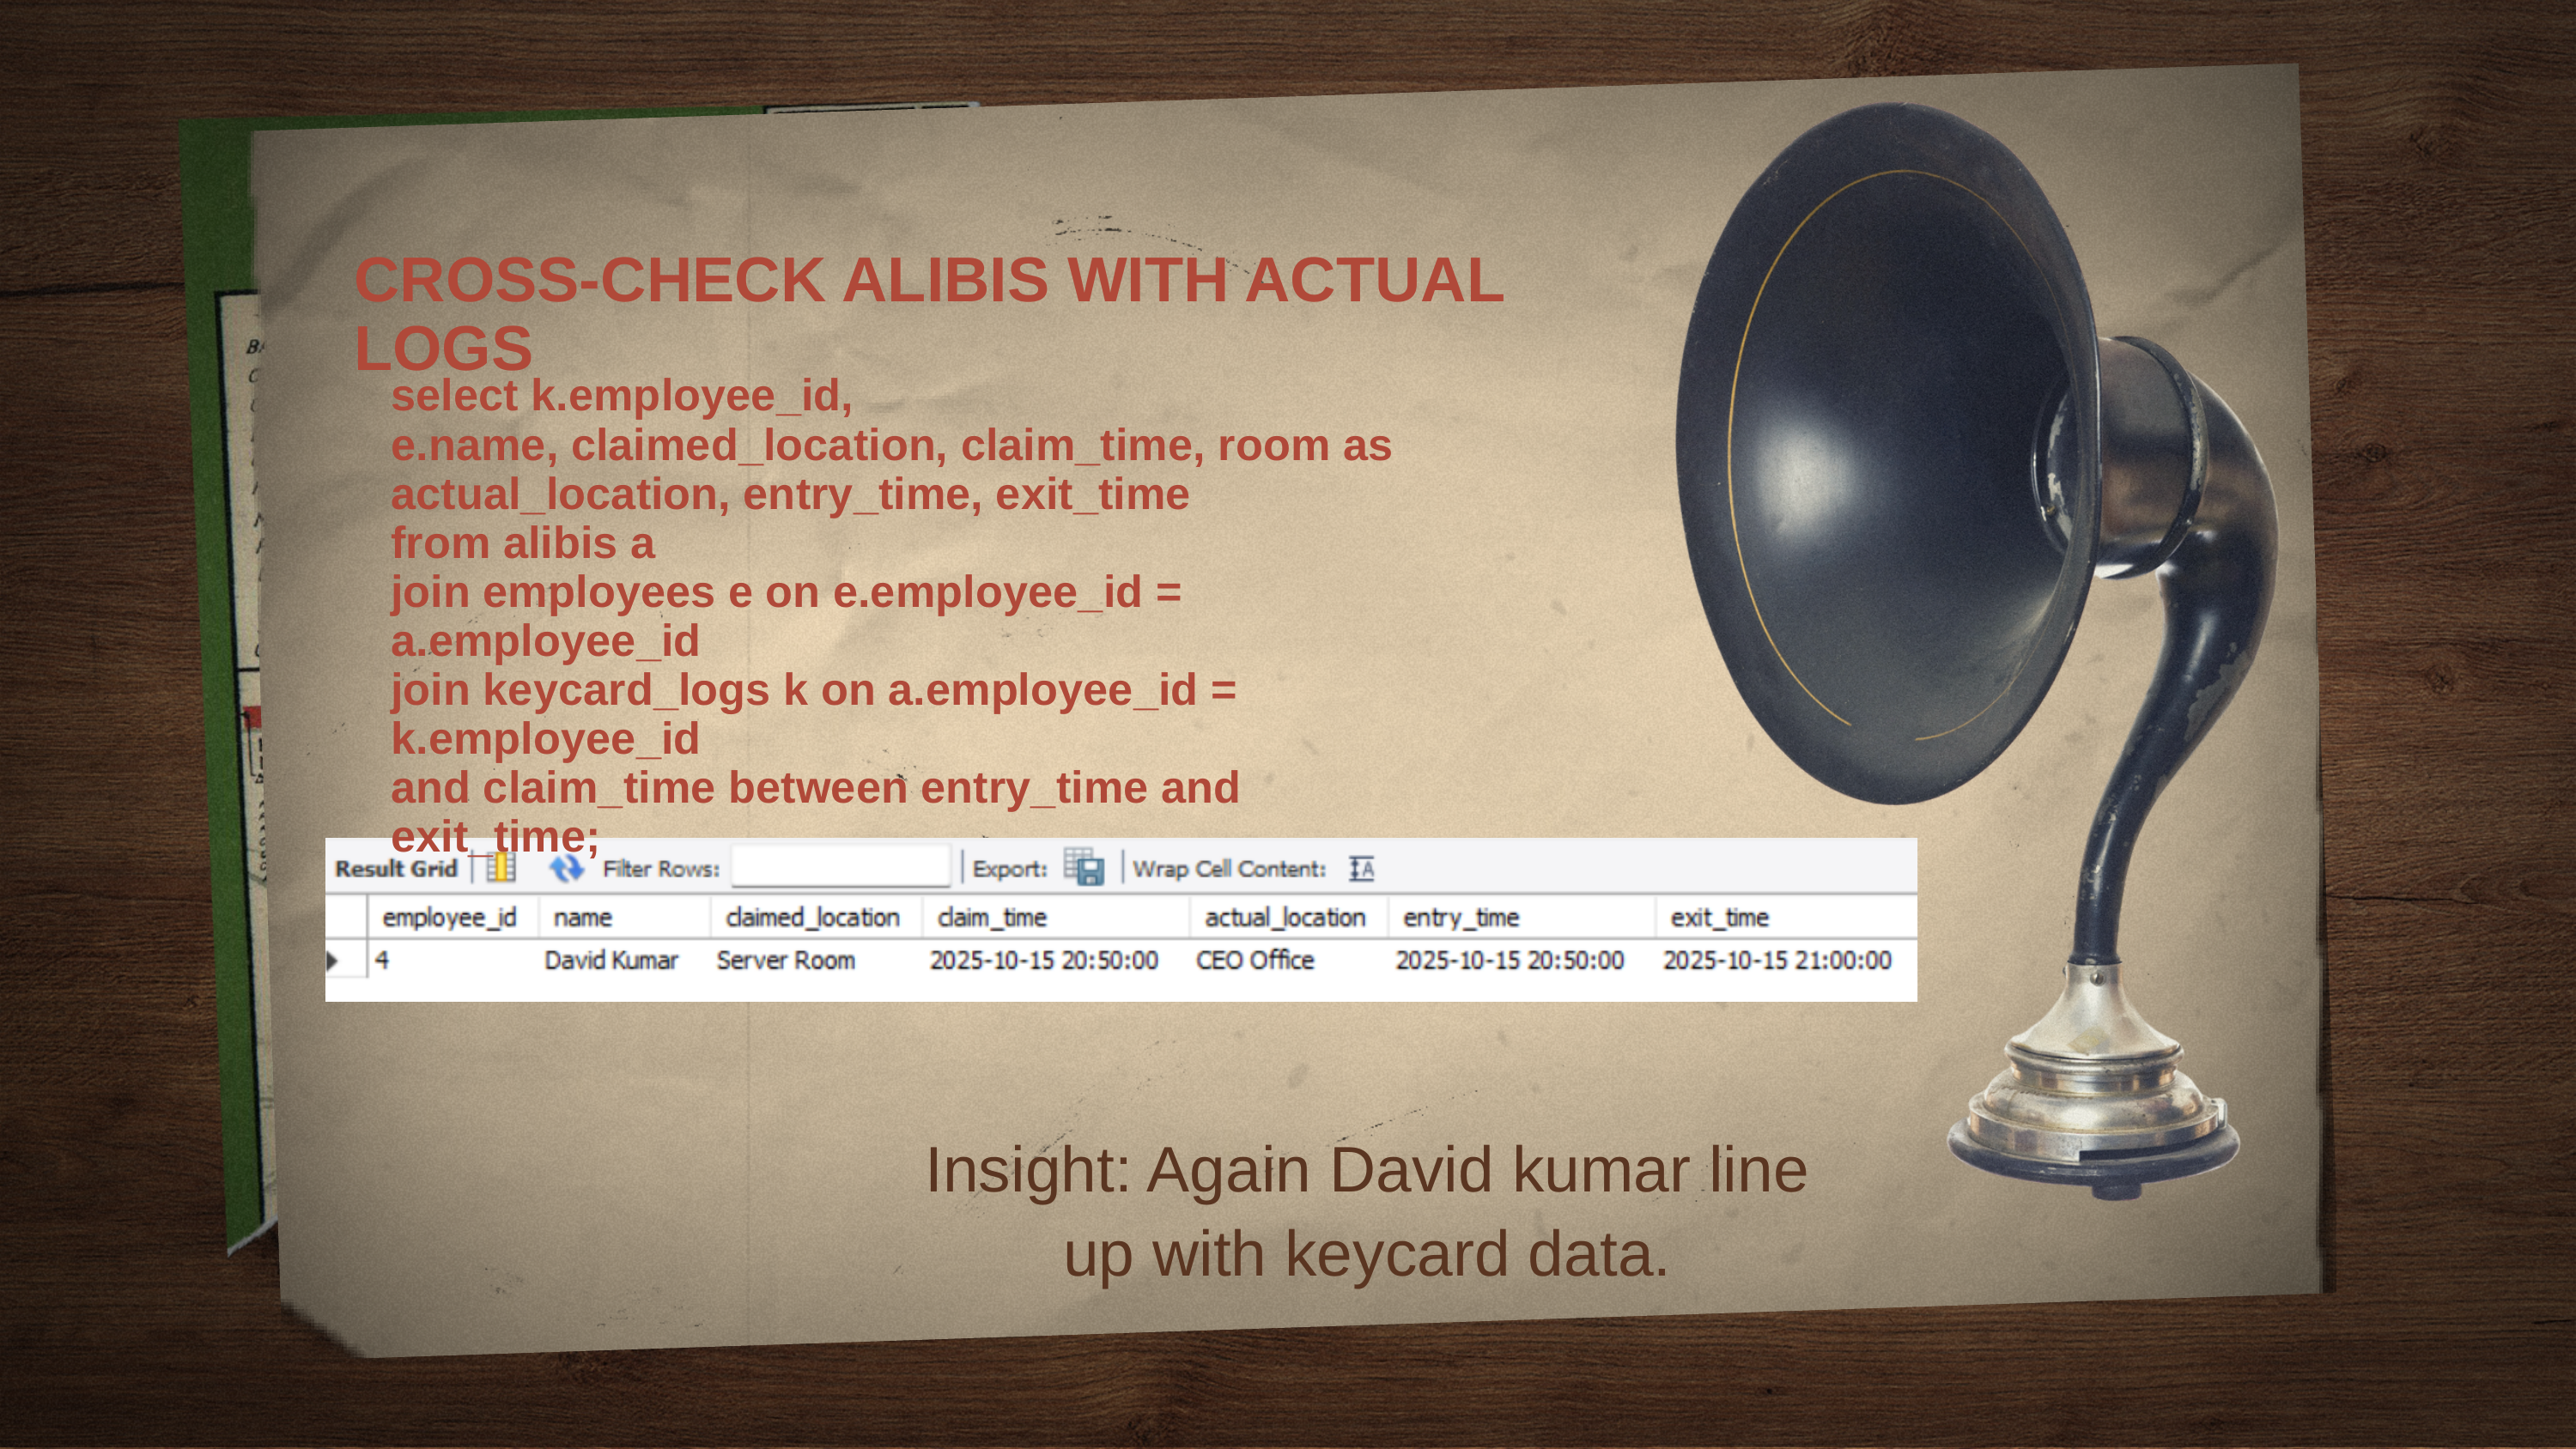

CROSS-CHECK ALIBIS WITH ACTUAL LOGS
select k.employee_id,
e.name, claimed_location, claim_time, room as actual_location, entry_time, exit_time
from alibis a
join employees e on e.employee_id = a.employee_id
join keycard_logs k on a.employee_id = k.employee_id
and claim_time between entry_time and exit_time;

Insight: Again David kumar line up with keycard data.